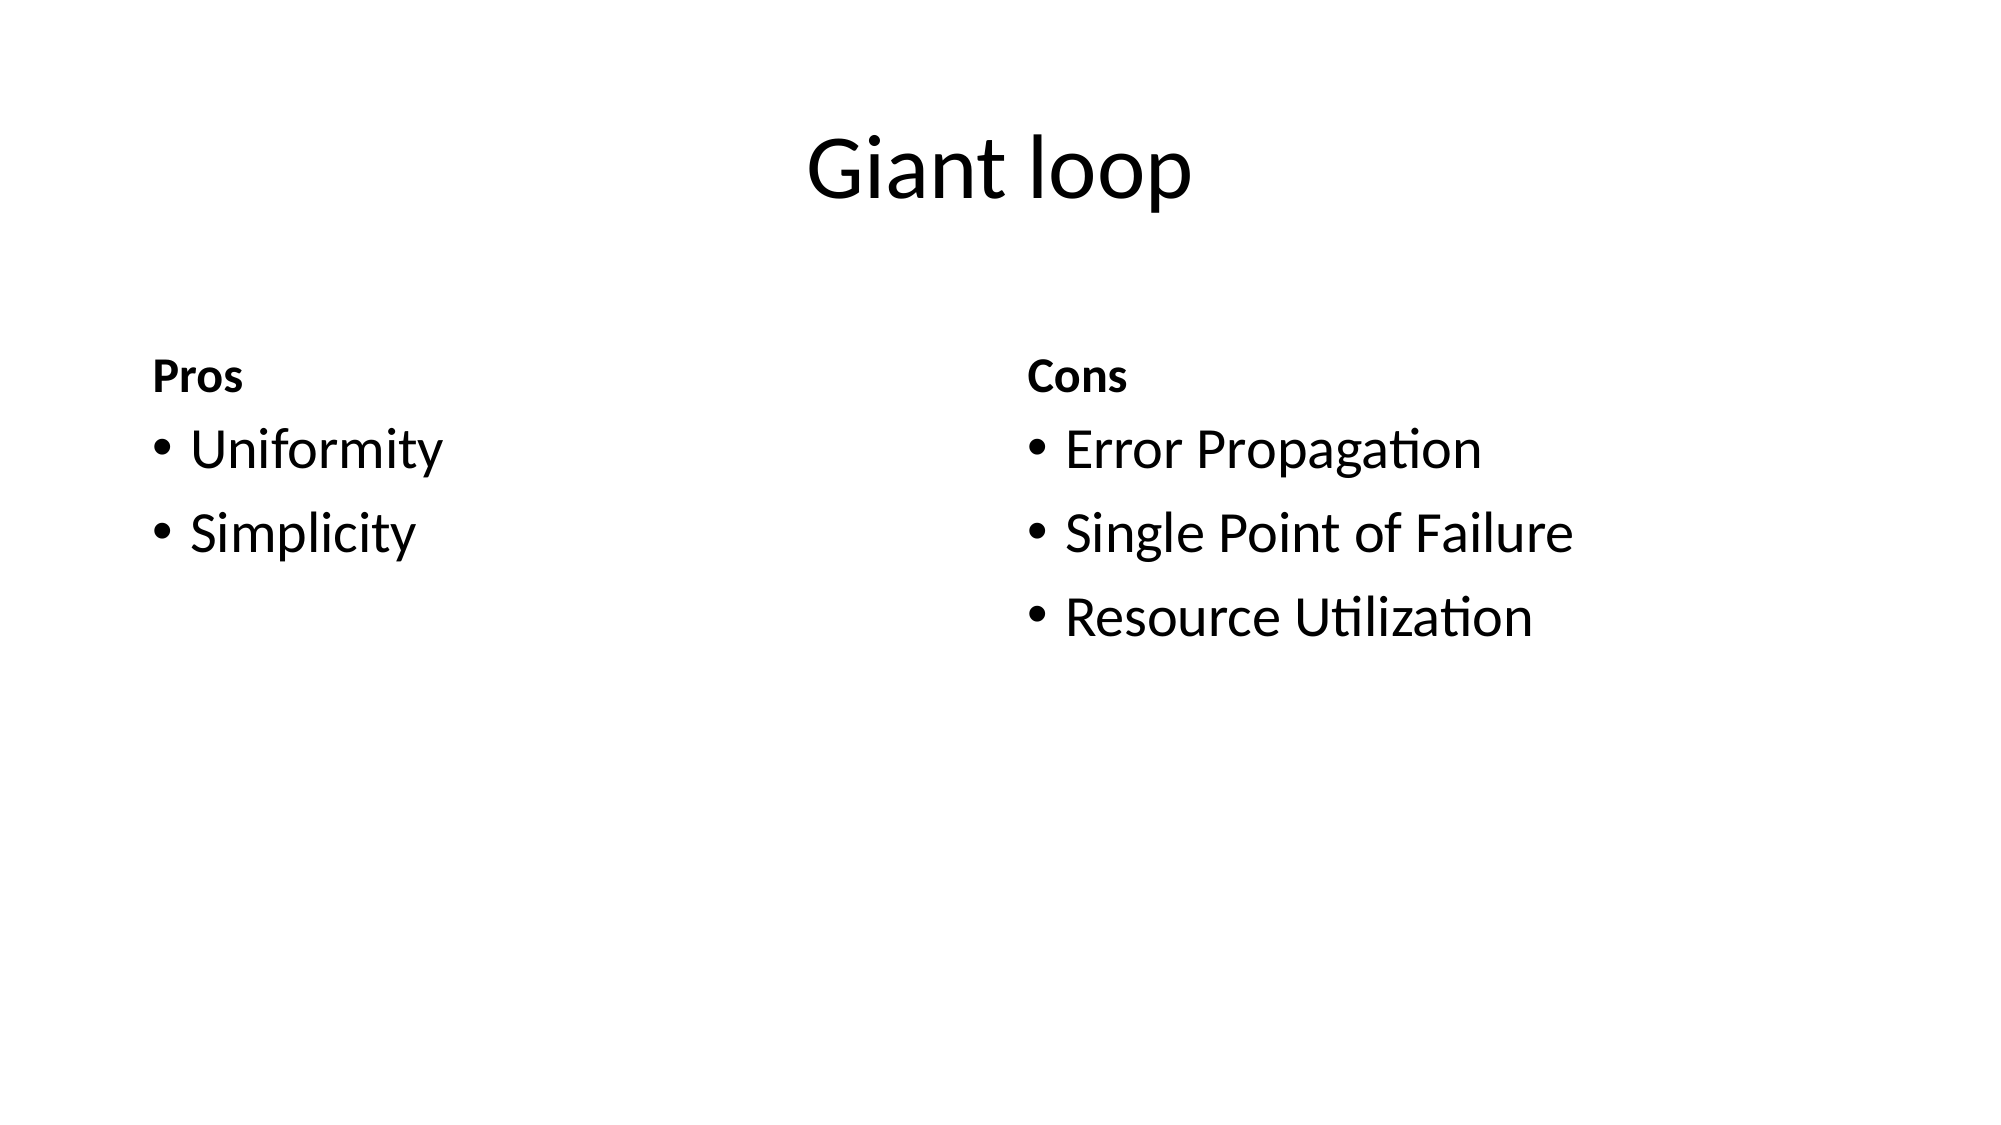

# Giant loop
Pros
Cons
Uniformity
Simplicity
Error Propagation
Single Point of Failure
Resource Utilization